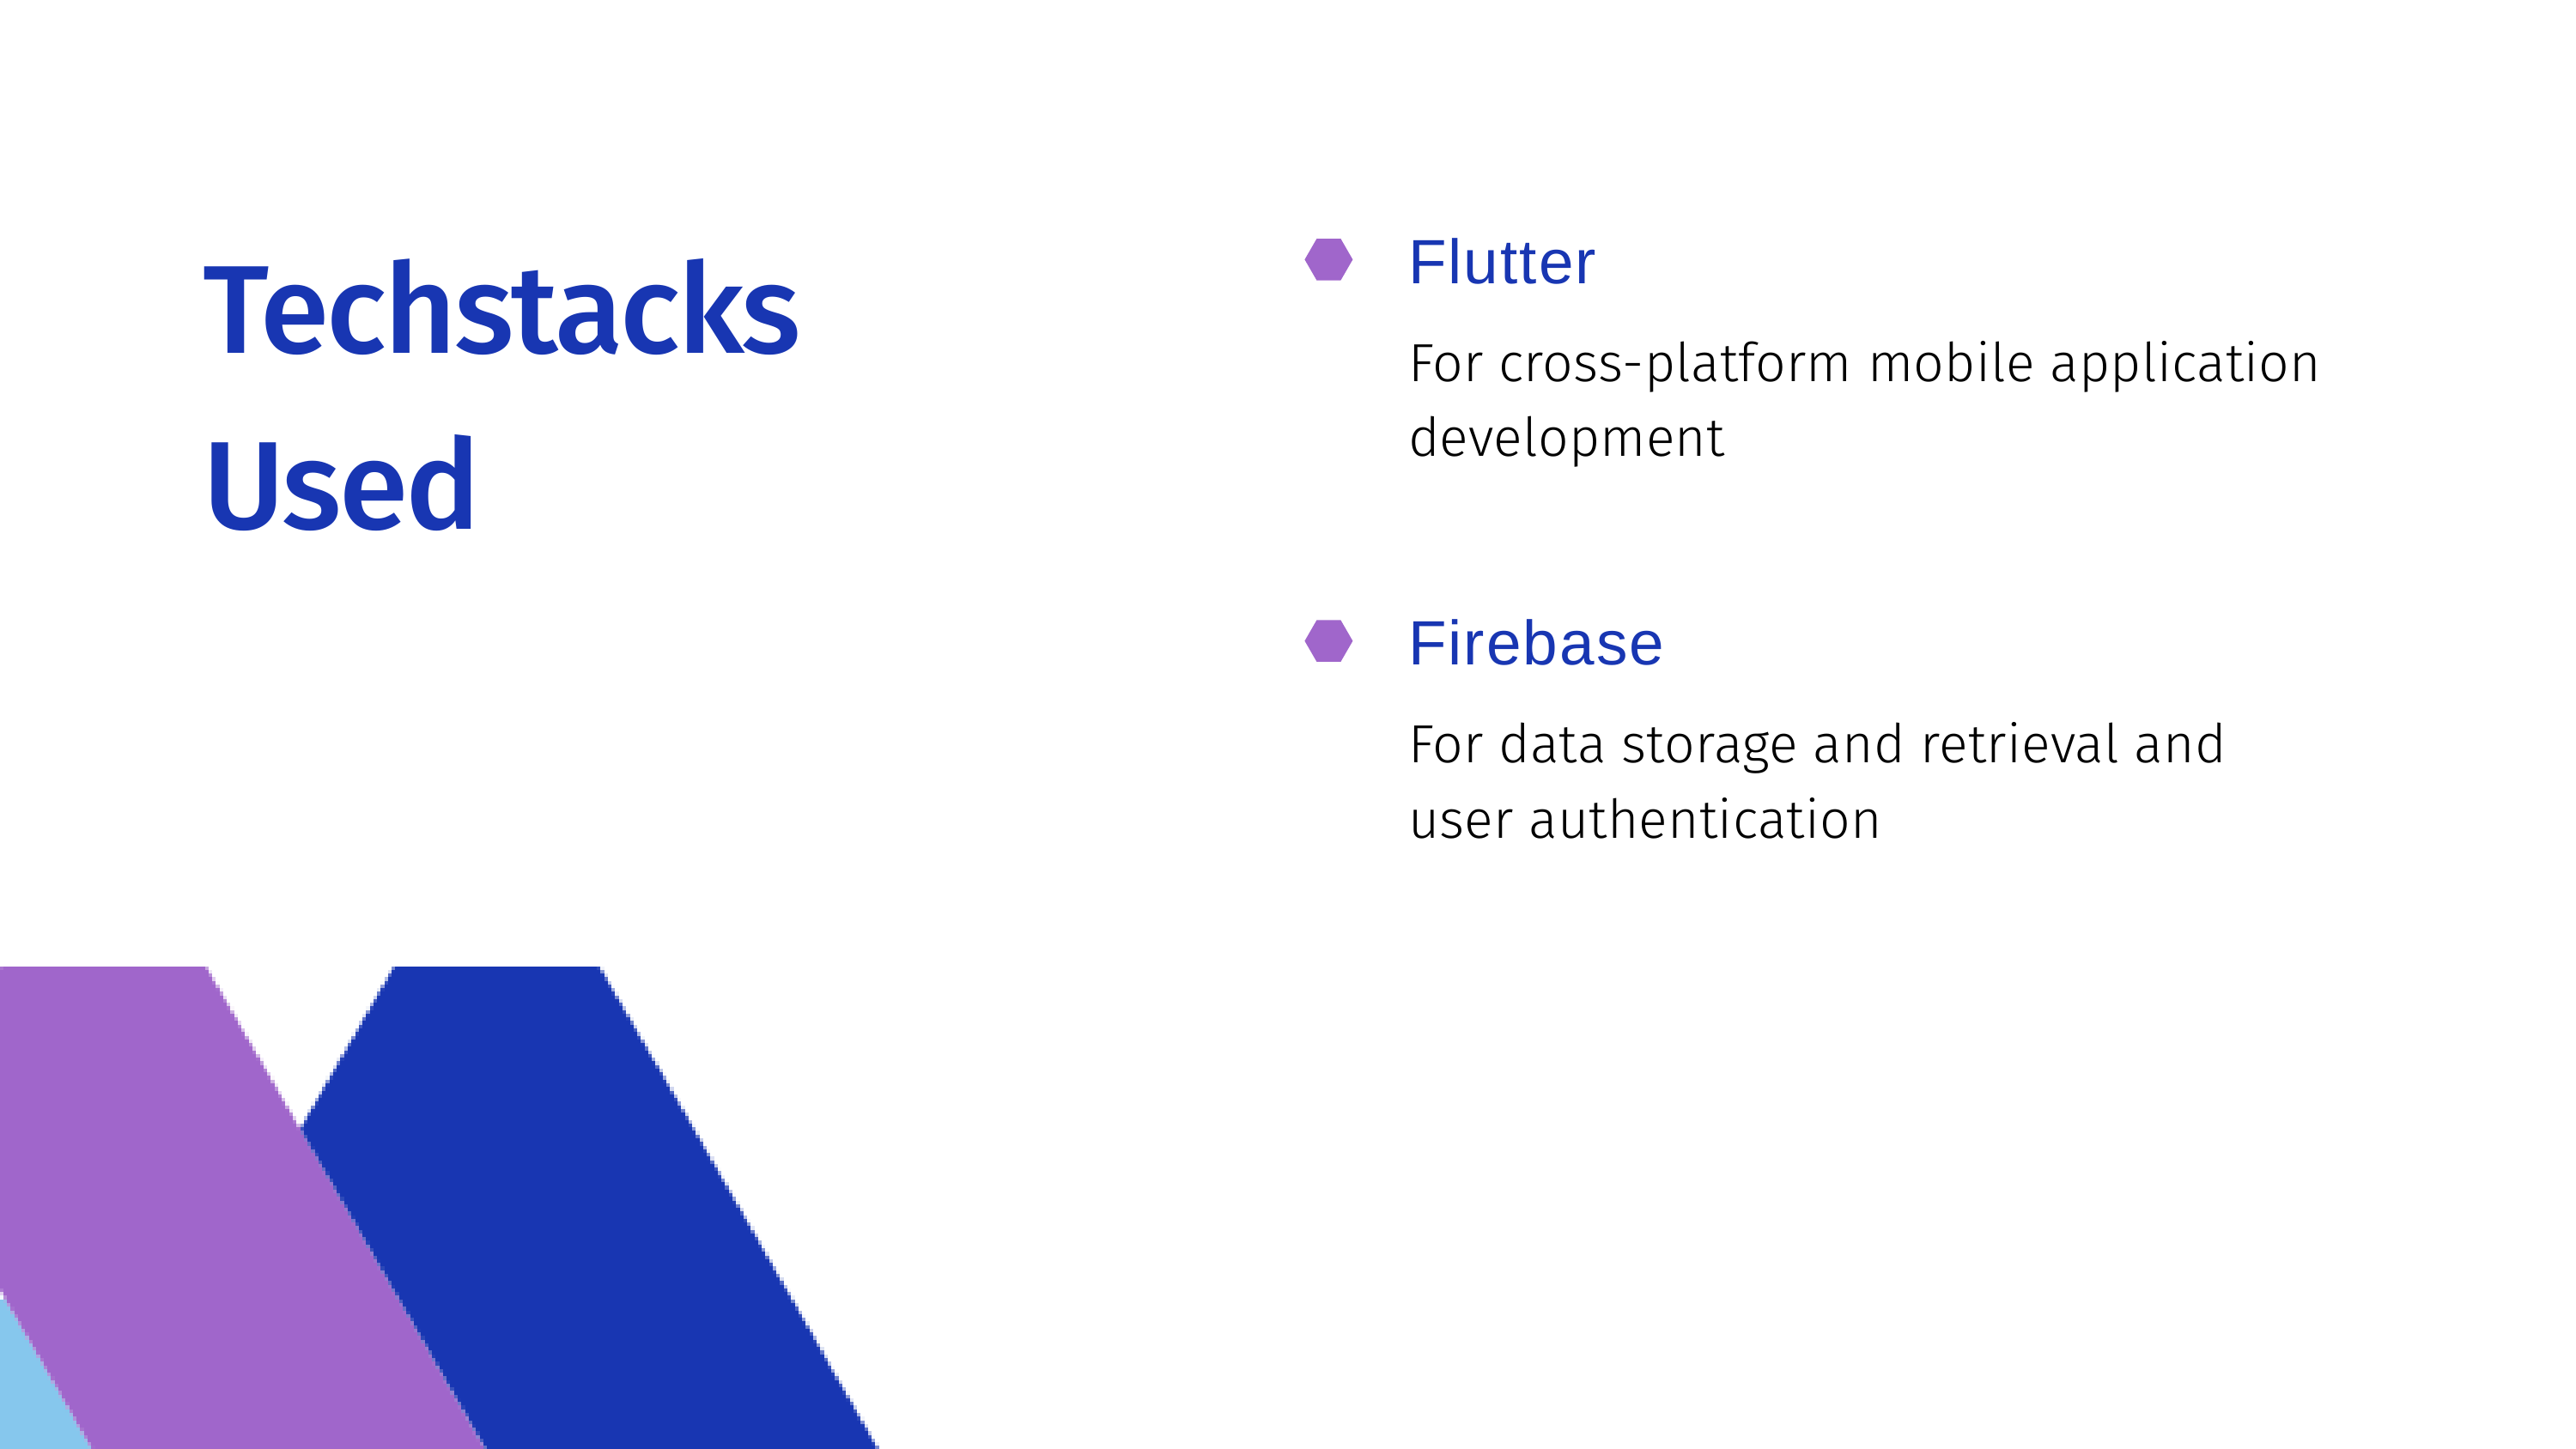

Techstacks Used
Flutter
For cross-platform mobile application development

Firebase
For data storage and retrieval and user authentication